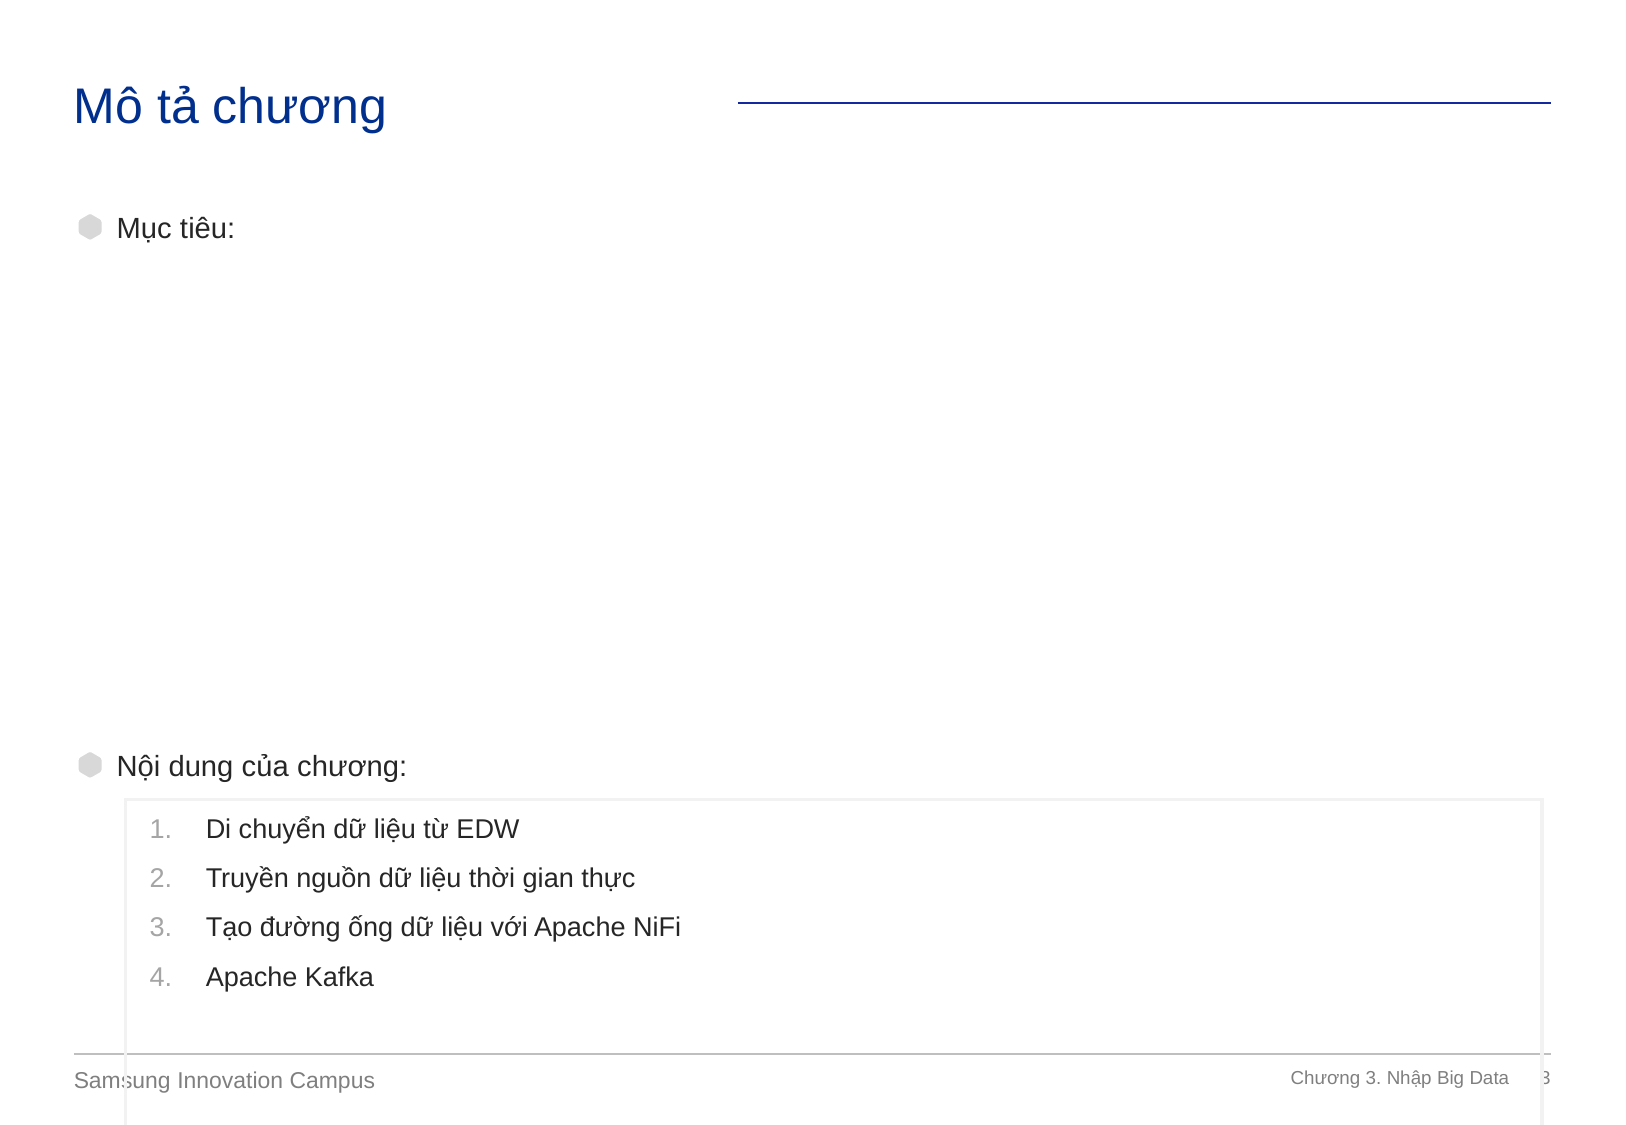

Di chuyển dữ liệu từ EDW
Truyền nguồn dữ liệu thời gian thực
Tạo đường ống dữ liệu với Apache NiFi
Apache Kafka